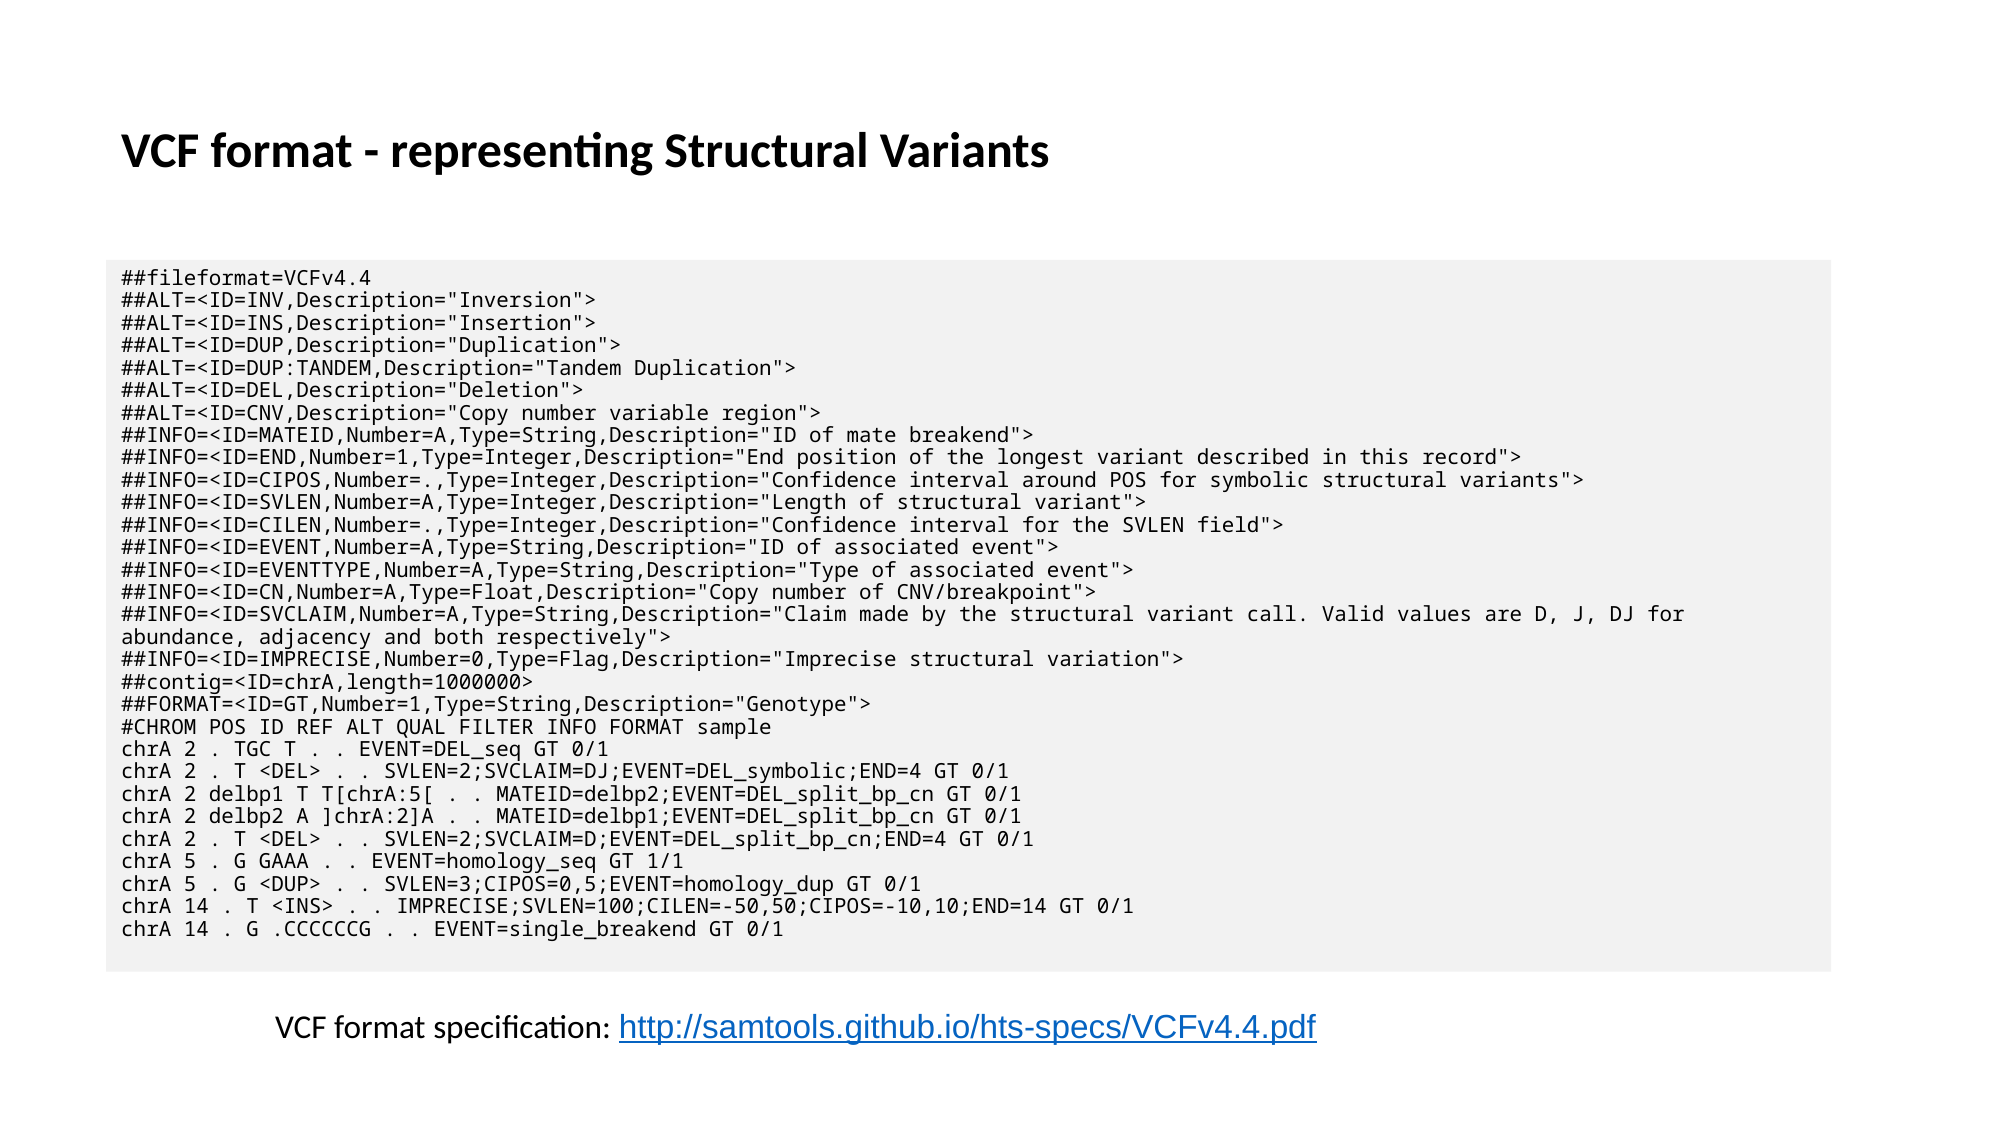

# VCF format - representing Structural Variants
##fileformat=VCFv4.4
##ALT=<ID=INV,Description="Inversion">
##ALT=<ID=INS,Description="Insertion">
##ALT=<ID=DUP,Description="Duplication">
##ALT=<ID=DUP:TANDEM,Description="Tandem Duplication">
##ALT=<ID=DEL,Description="Deletion">
##ALT=<ID=CNV,Description="Copy number variable region">
##INFO=<ID=MATEID,Number=A,Type=String,Description="ID of mate breakend">
##INFO=<ID=END,Number=1,Type=Integer,Description="End position of the longest variant described in this record">
##INFO=<ID=CIPOS,Number=.,Type=Integer,Description="Confidence interval around POS for symbolic structural variants">
##INFO=<ID=SVLEN,Number=A,Type=Integer,Description="Length of structural variant">
##INFO=<ID=CILEN,Number=.,Type=Integer,Description="Confidence interval for the SVLEN field">
##INFO=<ID=EVENT,Number=A,Type=String,Description="ID of associated event">
##INFO=<ID=EVENTTYPE,Number=A,Type=String,Description="Type of associated event">
##INFO=<ID=CN,Number=A,Type=Float,Description="Copy number of CNV/breakpoint">
##INFO=<ID=SVCLAIM,Number=A,Type=String,Description="Claim made by the structural variant call. Valid values are D, J, DJ for abundance, adjacency and both respectively">
##INFO=<ID=IMPRECISE,Number=0,Type=Flag,Description="Imprecise structural variation">
##contig=<ID=chrA,length=1000000>
##FORMAT=<ID=GT,Number=1,Type=String,Description="Genotype">
#CHROM POS ID REF ALT QUAL FILTER INFO FORMAT sample
chrA 2 . TGC T . . EVENT=DEL_seq GT 0/1
chrA 2 . T <DEL> . . SVLEN=2;SVCLAIM=DJ;EVENT=DEL_symbolic;END=4 GT 0/1
chrA 2 delbp1 T T[chrA:5[ . . MATEID=delbp2;EVENT=DEL_split_bp_cn GT 0/1
chrA 2 delbp2 A ]chrA:2]A . . MATEID=delbp1;EVENT=DEL_split_bp_cn GT 0/1
chrA 2 . T <DEL> . . SVLEN=2;SVCLAIM=D;EVENT=DEL_split_bp_cn;END=4 GT 0/1
chrA 5 . G GAAA . . EVENT=homology_seq GT 1/1
chrA 5 . G <DUP> . . SVLEN=3;CIPOS=0,5;EVENT=homology_dup GT 0/1
chrA 14 . T <INS> . . IMPRECISE;SVLEN=100;CILEN=-50,50;CIPOS=-10,10;END=14 GT 0/1
chrA 14 . G .CCCCCCG . . EVENT=single_breakend GT 0/1
VCF format specification: http://samtools.github.io/hts-specs/VCFv4.4.pdf